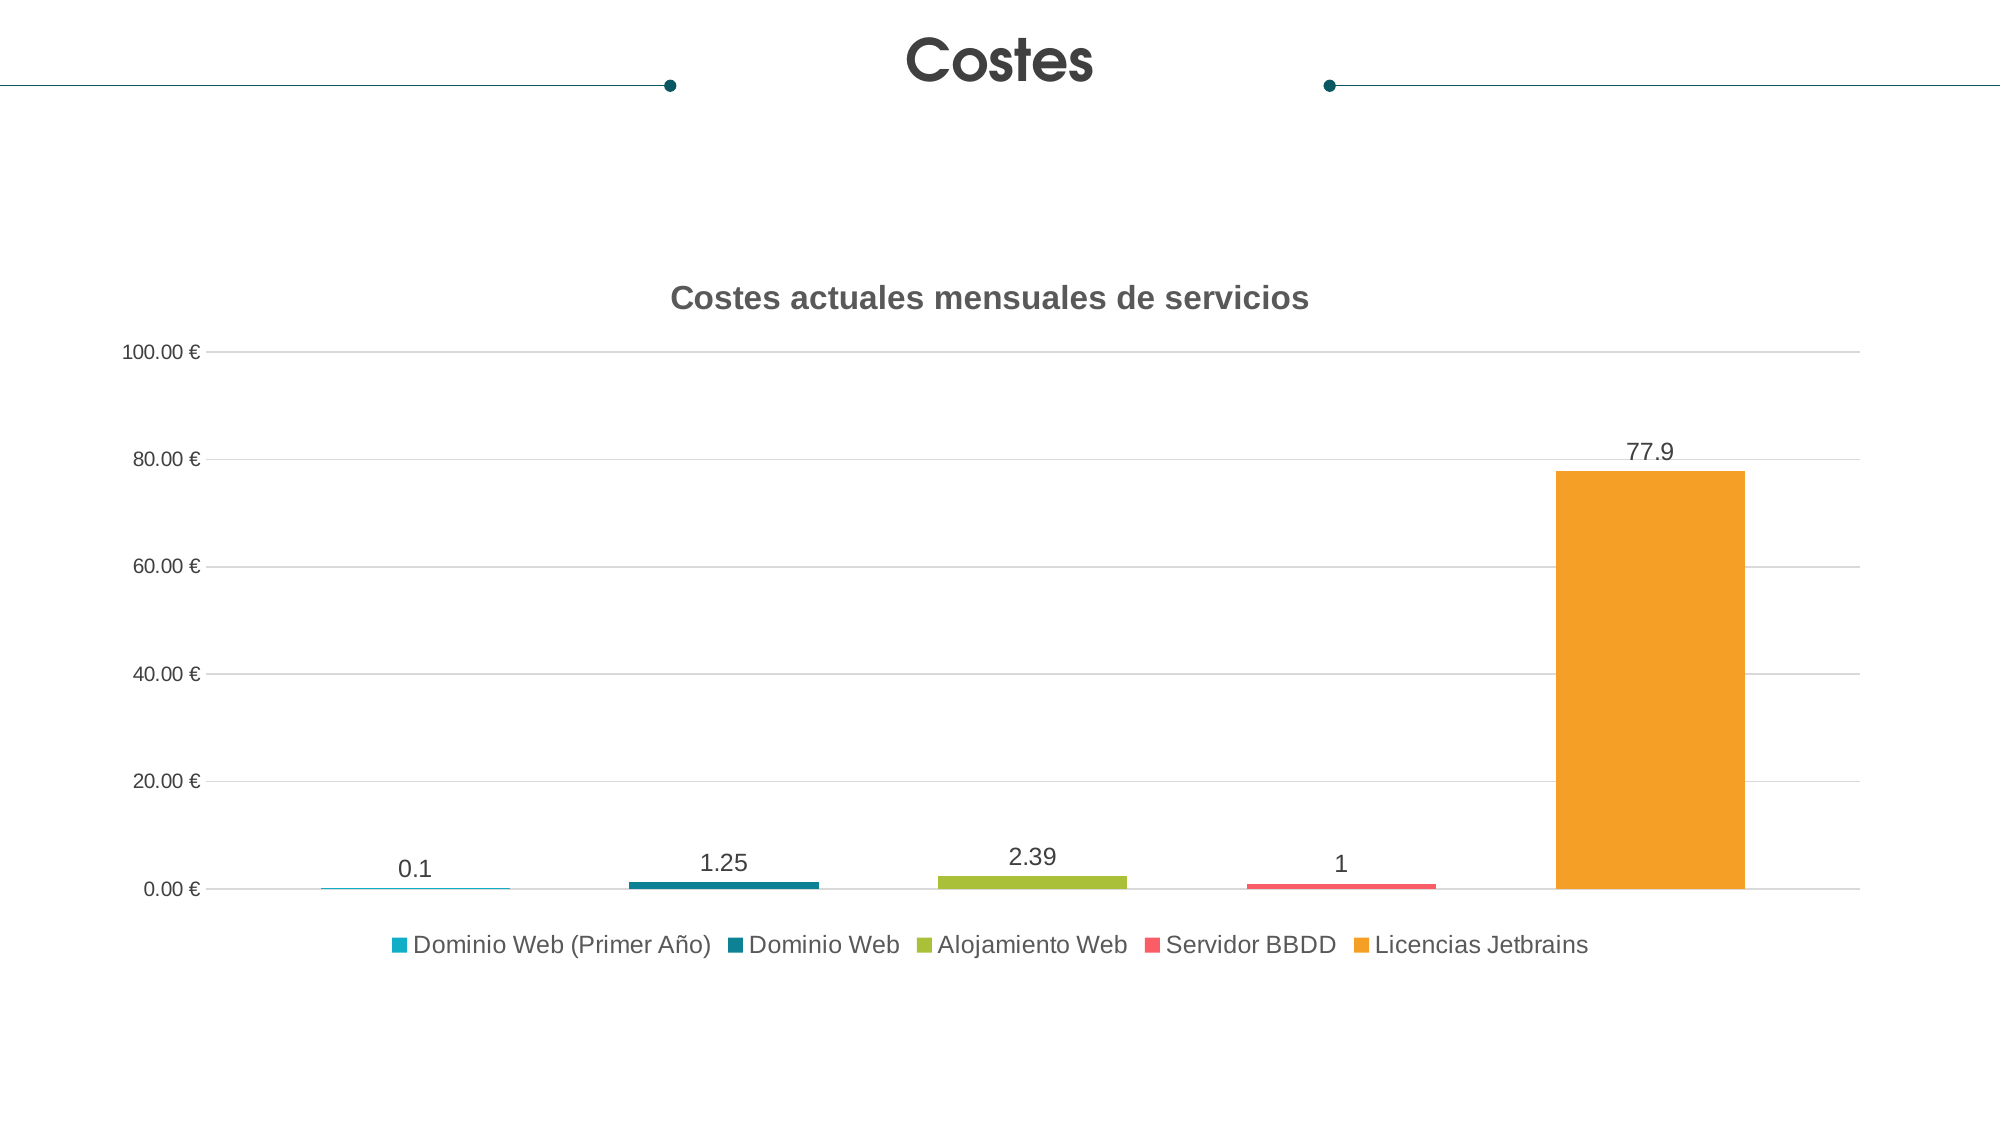

Costes

### Chart: Costes actuales mensuales de servicios

| Category | Dominio Web (Primer Año) | Dominio Web | Alojamiento Web | Servidor BBDD | Licencias Jetbrains |
|---|---|---|---|---|---|
| Coste mensual | 0.1 | 1.25 | 2.39 | 1.0 | 77.9 |